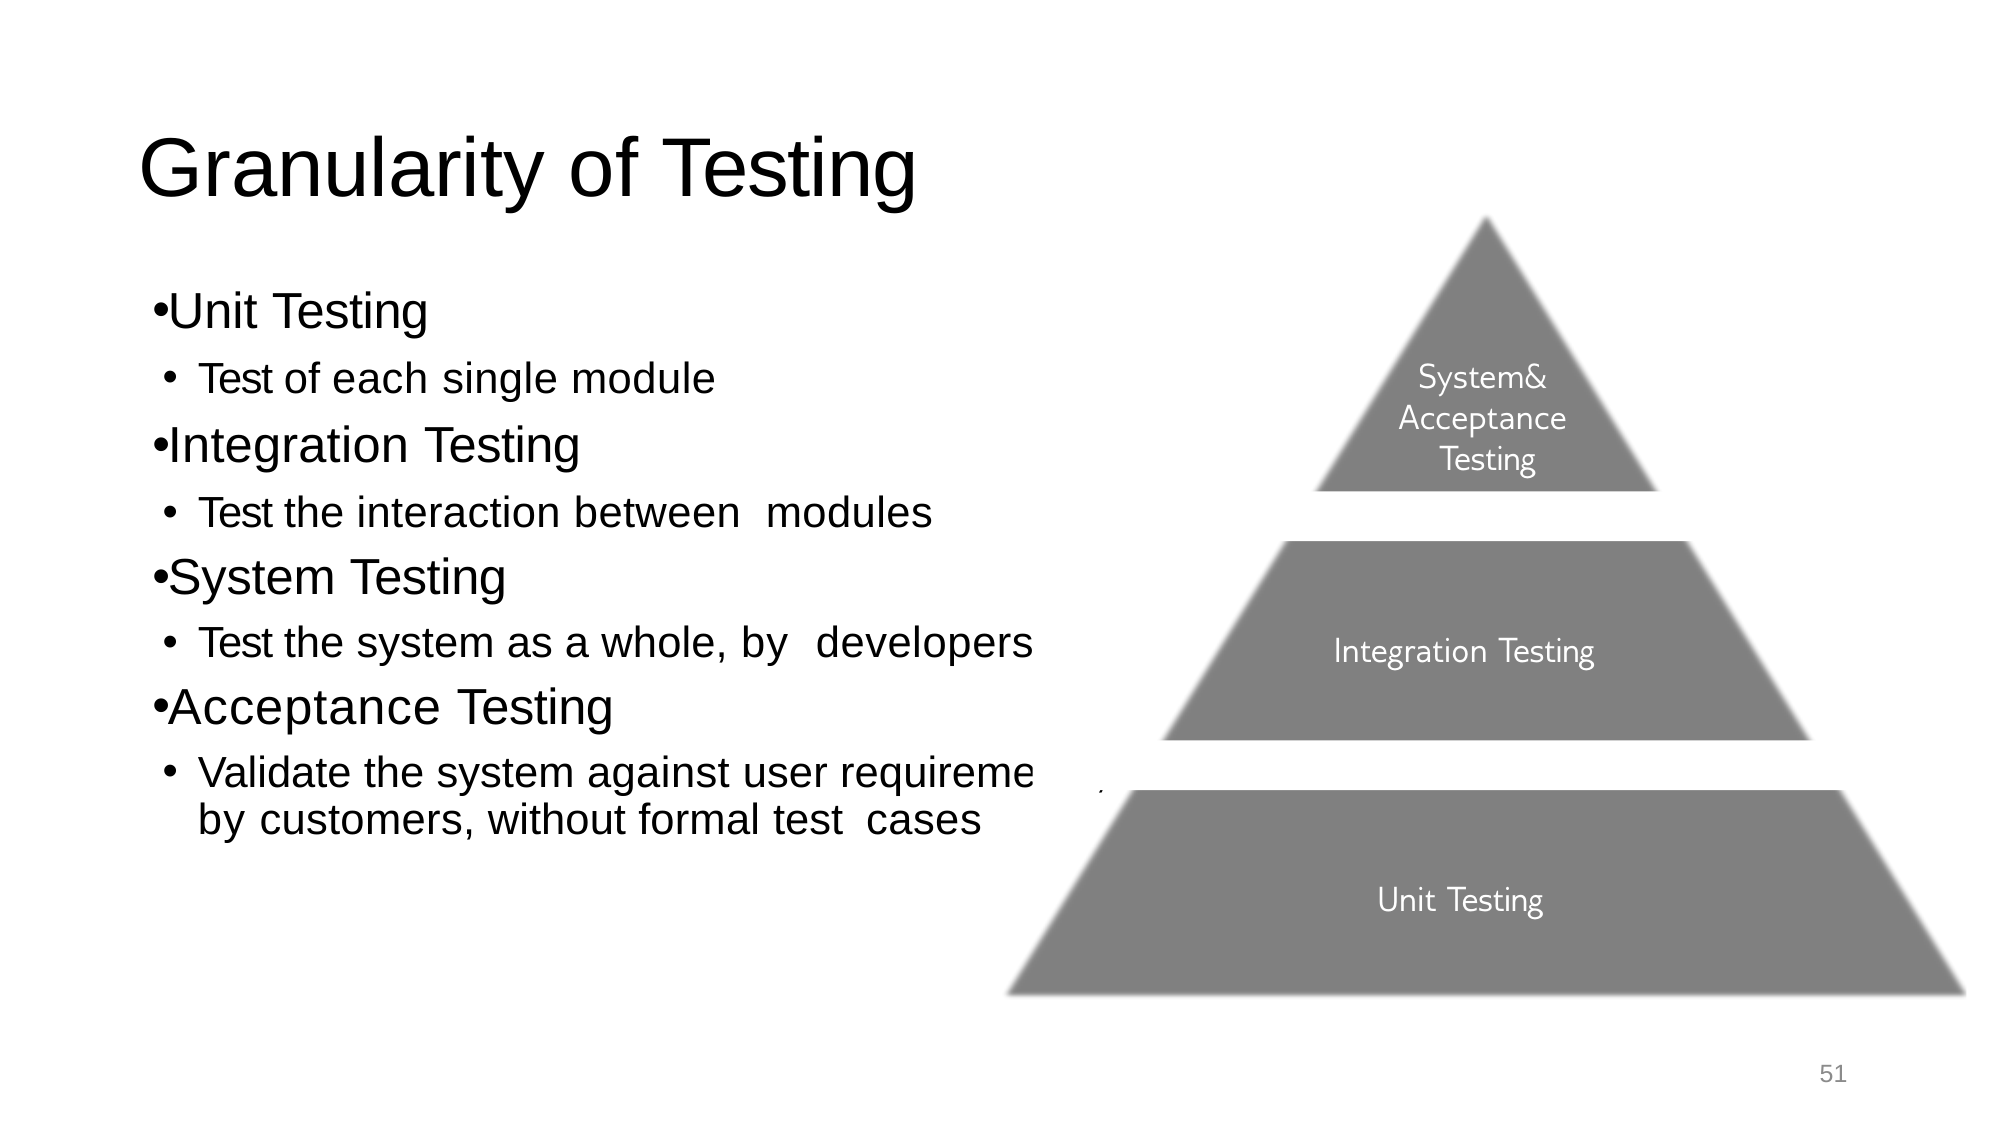

# Granularity of Testing

Unit Testing
Test of each single module
Integration Testing
Test the interaction between  modules
System Testing
Test the system as a whole, by  developers
Acceptance Testing
Validate the system against user requirements, by customers, without formal test cases
System&  Acceptance  Testing

Integration Testing

Unit Testing
51